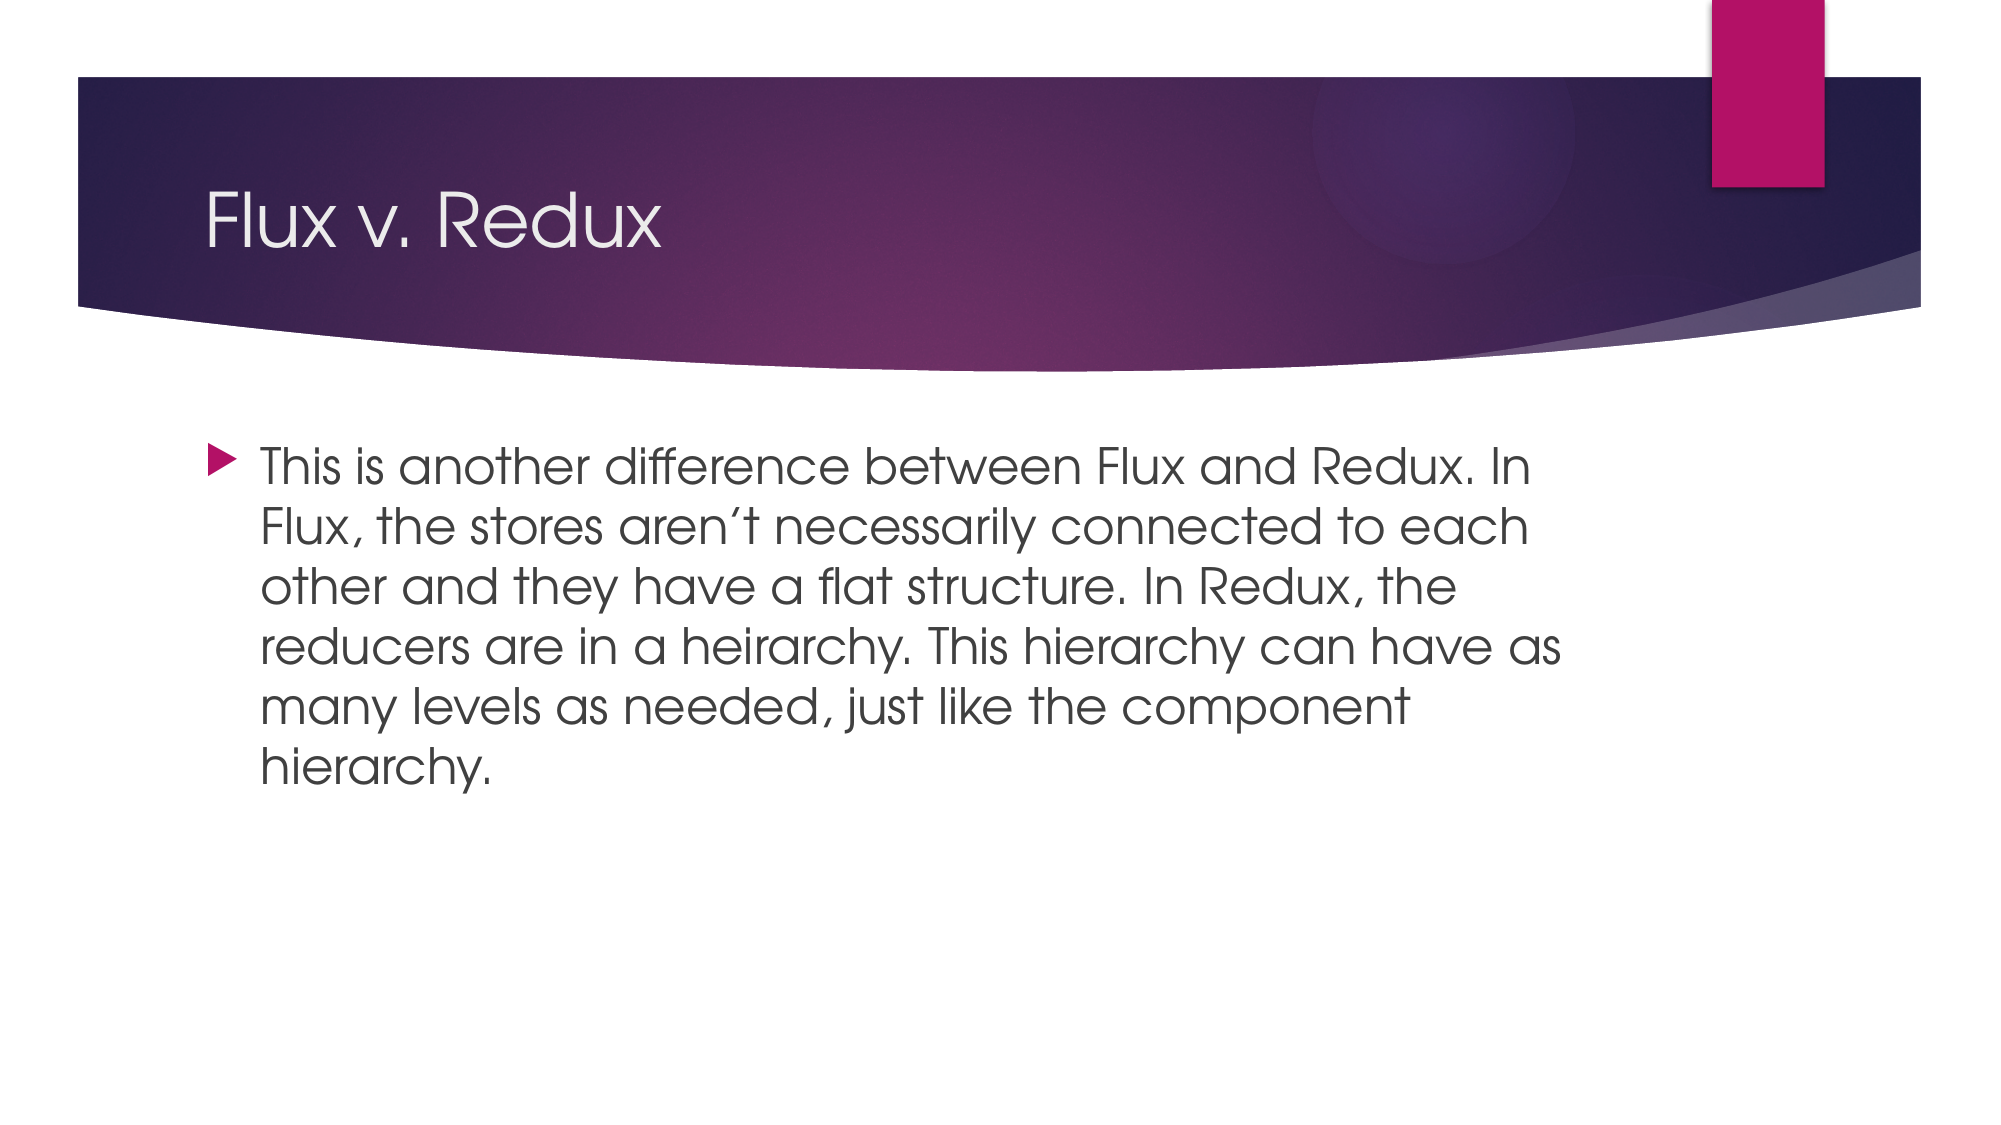

# Flux v. Redux
This is another difference between Flux and Redux. In Flux, the stores aren’t necessarily connected to each other and they have a flat structure. In Redux, the reducers are in a heirarchy. This hierarchy can have as many levels as needed, just like the component hierarchy.